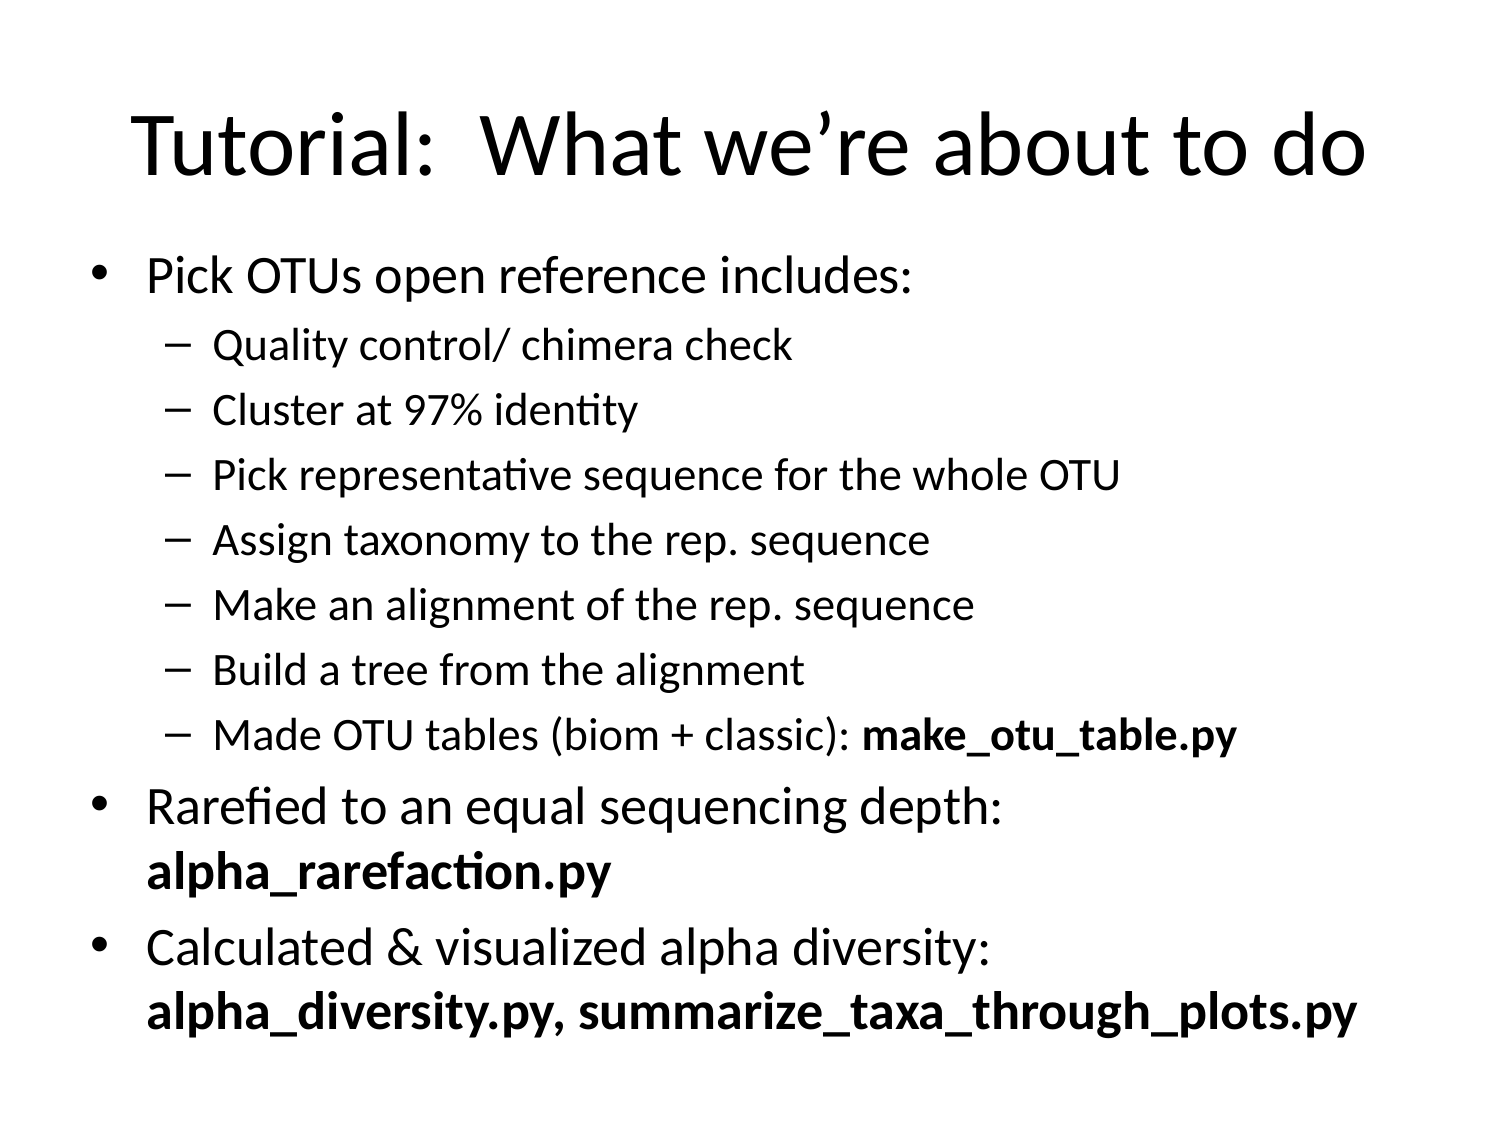

# Tutorial:  What we’re about to do
Pick OTUs open reference includes:
Quality control/ chimera check
Cluster at 97% identity
Pick representative sequence for the whole OTU
Assign taxonomy to the rep. sequence
Make an alignment of the rep. sequence
Build a tree from the alignment
Made OTU tables (biom + classic): make_otu_table.py
Rarefied to an equal sequencing depth:  alpha_rarefaction.py
Calculated & visualized alpha diversity: alpha_diversity.py, summarize_taxa_through_plots.py